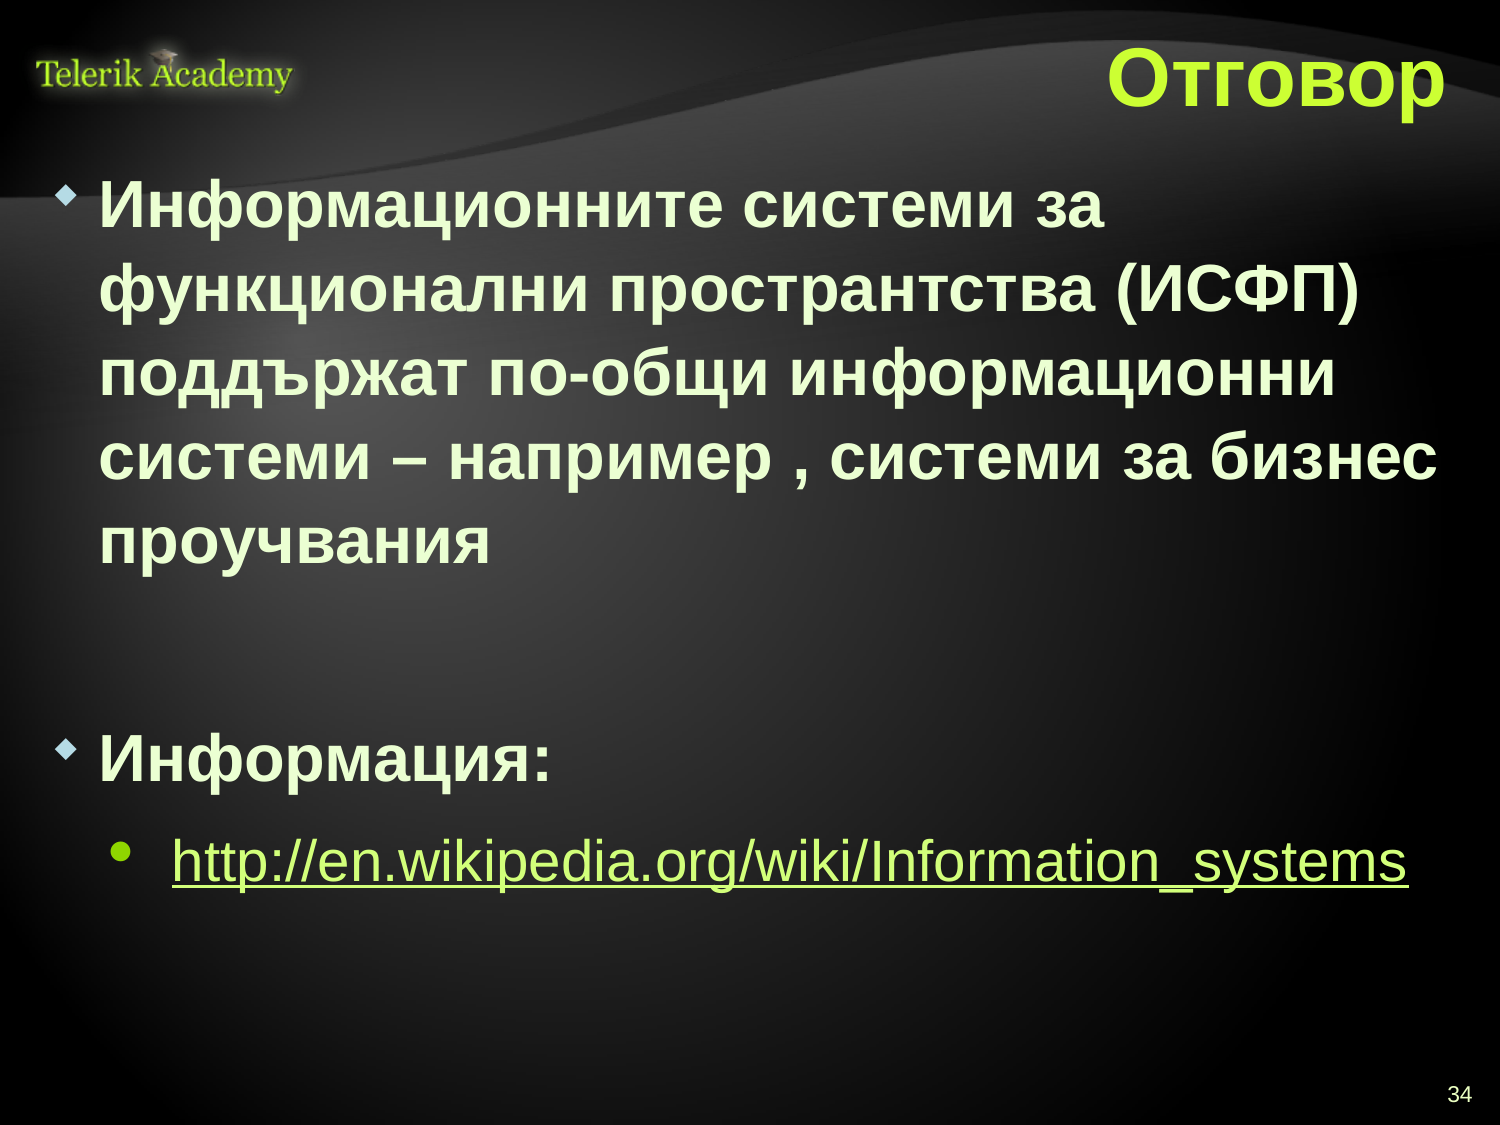

# Отговор
Информационните системи за функционални пространтства (ИСФП) поддържат по-общи информационни системи – например , системи за бизнес проучвания

Информация:
 http://en.wikipedia.org/wiki/Information_systems
34